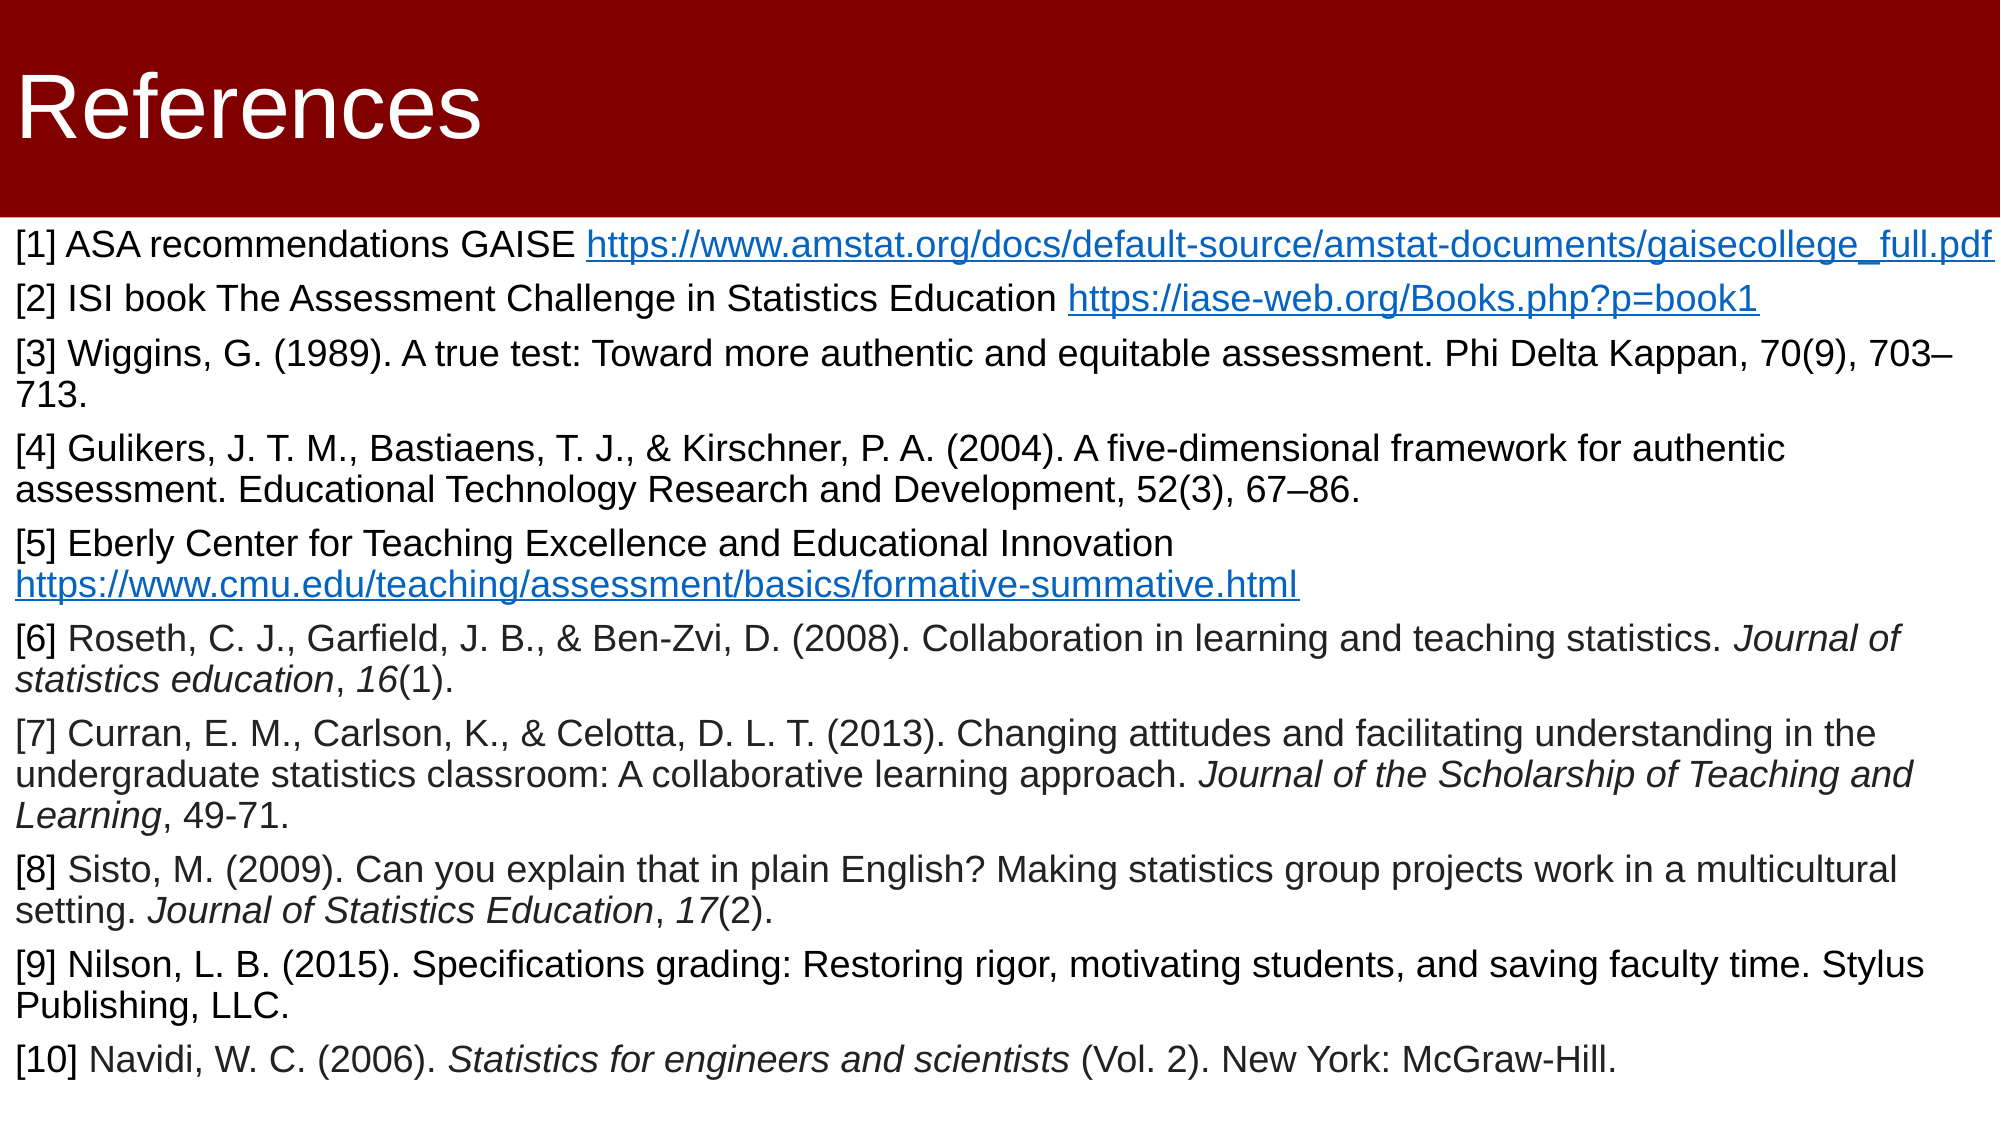

# References
[1] ASA recommendations GAISE https://www.amstat.org/docs/default-source/amstat-documents/gaisecollege_full.pdf
[2] ISI book The Assessment Challenge in Statistics Education https://iase-web.org/Books.php?p=book1
[3] Wiggins, G. (1989). A true test: Toward more authentic and equitable assessment. Phi Delta Kappan, 70(9), 703‒713.
[4] Gulikers, J. T. M., Bastiaens, T. J., & Kirschner, P. A. (2004). A five-dimensional framework for authentic assessment. Educational Technology Research and Development, 52(3), 67–86.
[5] Eberly Center for Teaching Excellence and Educational Innovation https://www.cmu.edu/teaching/assessment/basics/formative-summative.html
[6] Roseth, C. J., Garfield, J. B., & Ben-Zvi, D. (2008). Collaboration in learning and teaching statistics. Journal of statistics education, 16(1).
[7] Curran, E. M., Carlson, K., & Celotta, D. L. T. (2013). Changing attitudes and facilitating understanding in the undergraduate statistics classroom: A collaborative learning approach. Journal of the Scholarship of Teaching and Learning, 49-71.
[8] Sisto, M. (2009). Can you explain that in plain English? Making statistics group projects work in a multicultural setting. Journal of Statistics Education, 17(2).
[9] Nilson, L. B. (2015). Specifications grading: Restoring rigor, motivating students, and saving faculty time. Stylus Publishing, LLC.
[10] Navidi, W. C. (2006). Statistics for engineers and scientists (Vol. 2). New York: McGraw-Hill.